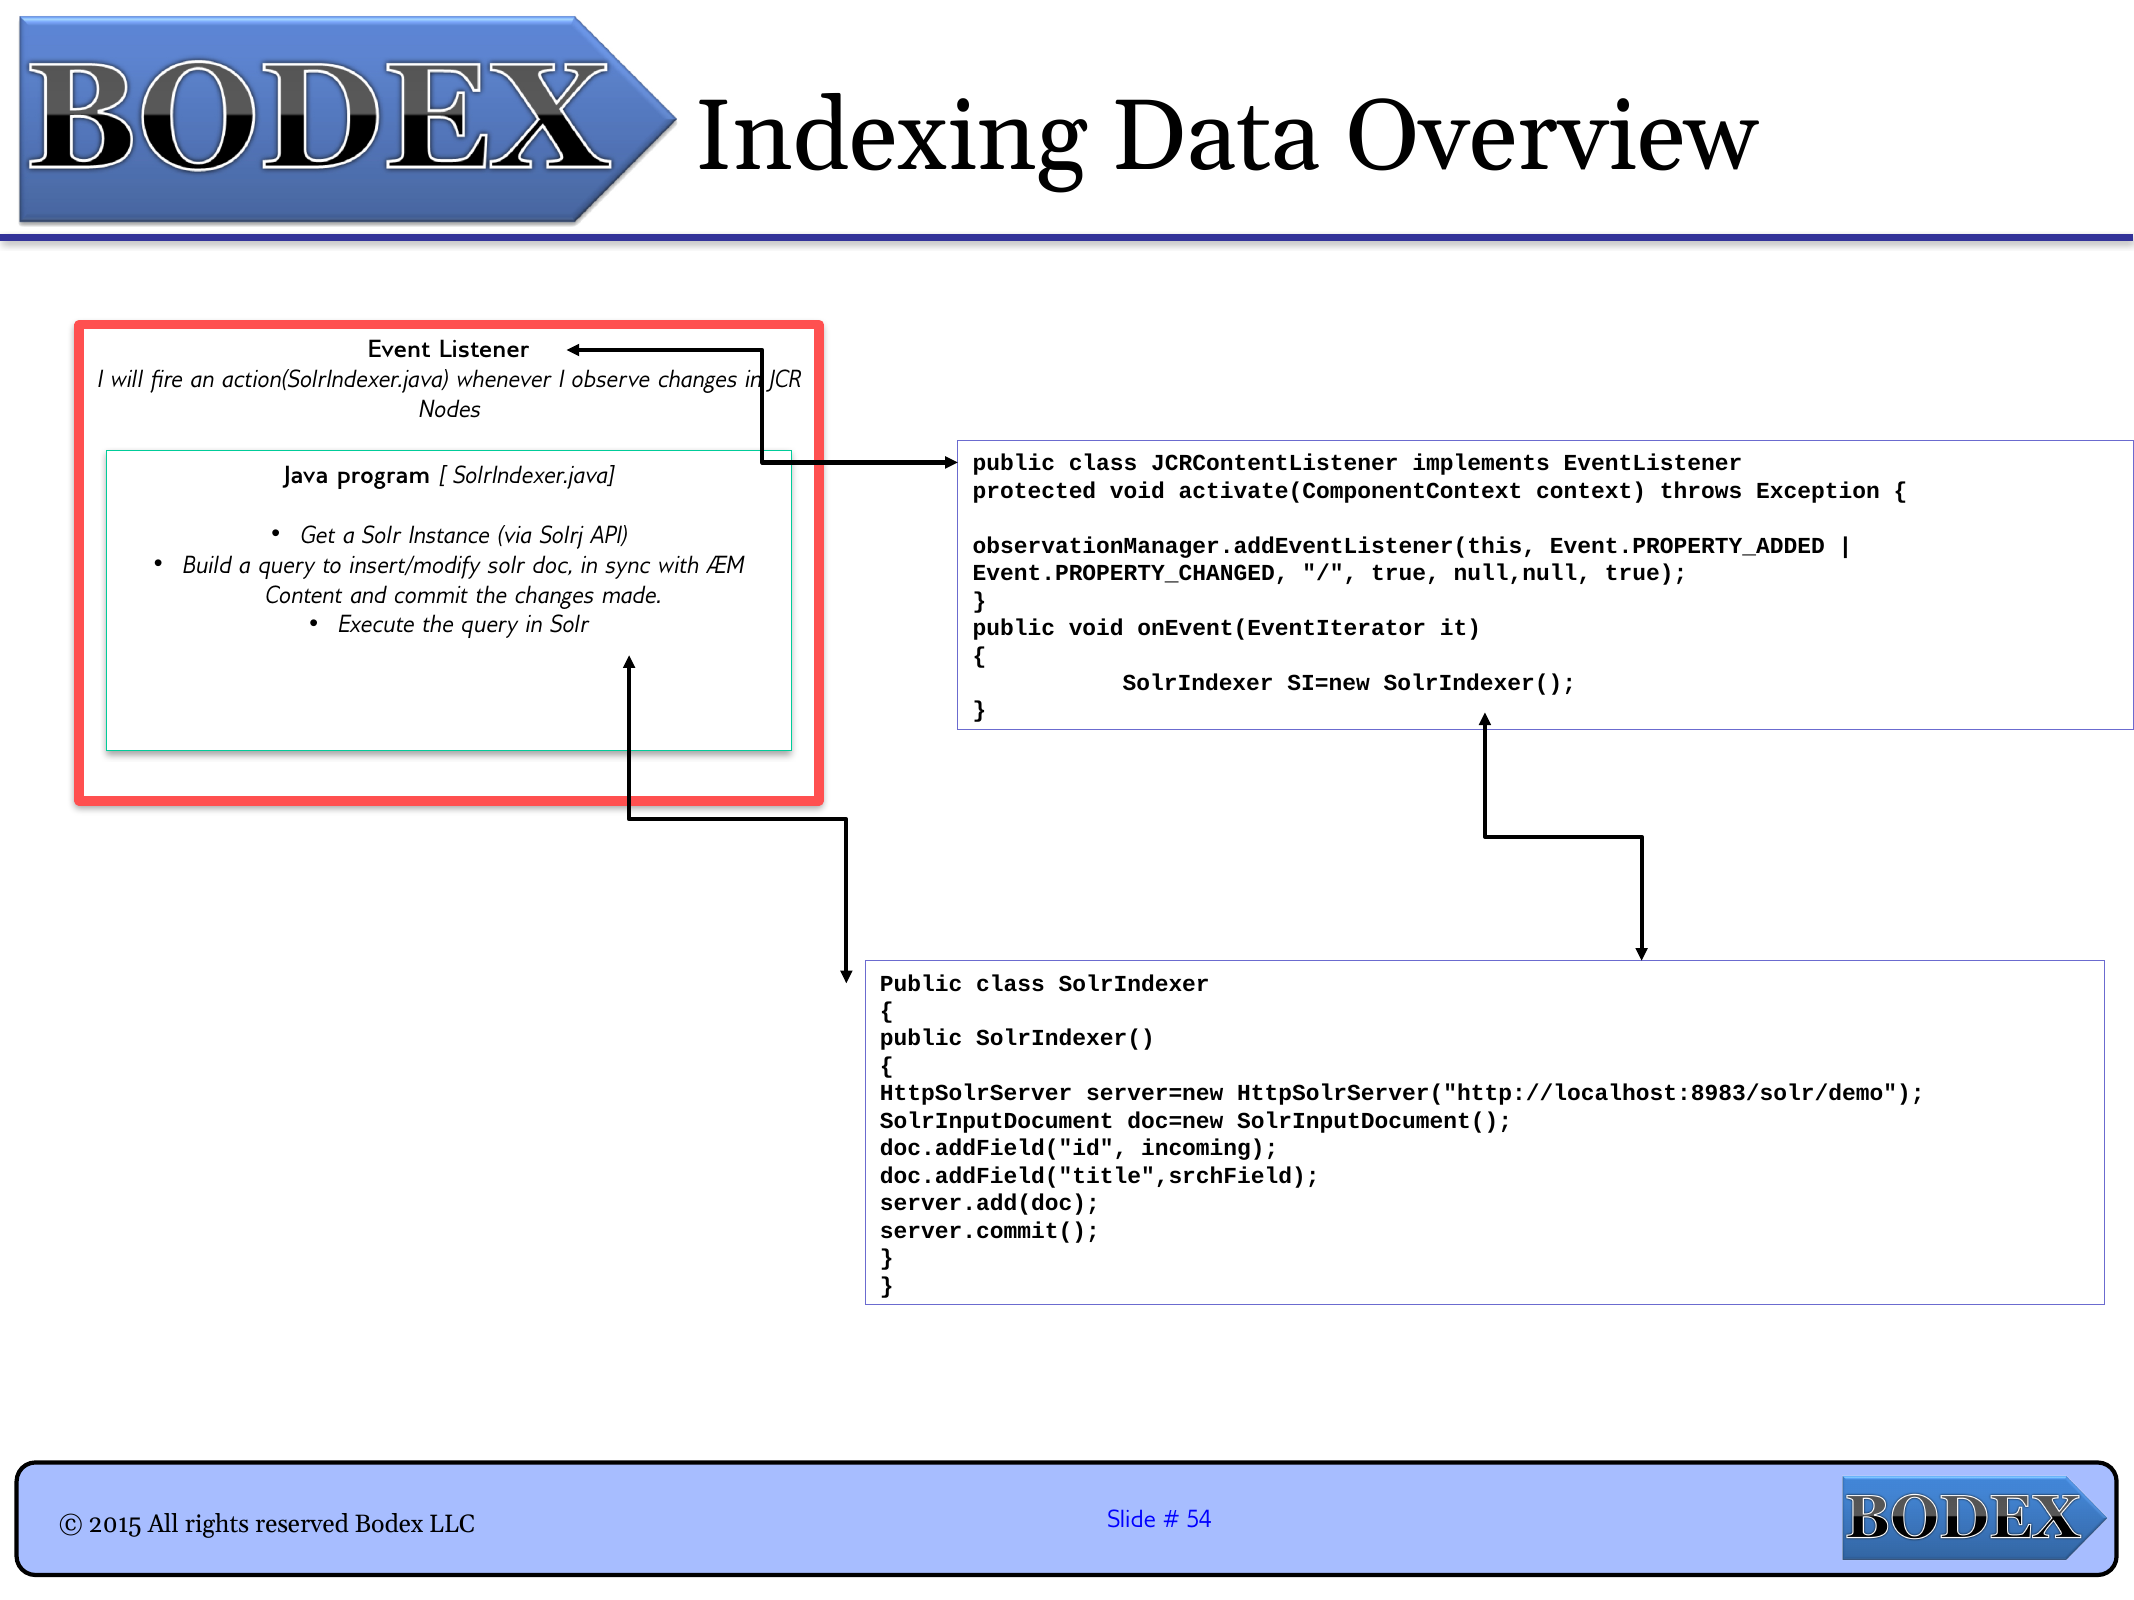

Indexing Data Overview
Event Listener
I will fire an action(SolrIndexer.java) whenever I observe changes in JCR Nodes

public class JCRContentListener implements EventListener
protected void activate(ComponentContext context) throws Exception {
observationManager.addEventListener(this, Event.PROPERTY_ADDED | Event.PROPERTY_CHANGED, "/", true, null,null, true);
}
public void onEvent(EventIterator it)
{
	SolrIndexer SI=new SolrIndexer();
}
Java program [ SolrIndexer.java]

Get a Solr Instance (via Solrj API)
Build a query to insert/modify solr doc, in sync with AEM Content and commit the changes made.
Execute the query in Solr
Public class SolrIndexer
{
public SolrIndexer()
{
HttpSolrServer server=new HttpSolrServer("http://localhost:8983/solr/demo");
SolrInputDocument doc=new SolrInputDocument();
doc.addField("id", incoming);
doc.addField("title",srchField);
server.add(doc);
server.commit();
}
}
Slide # 54